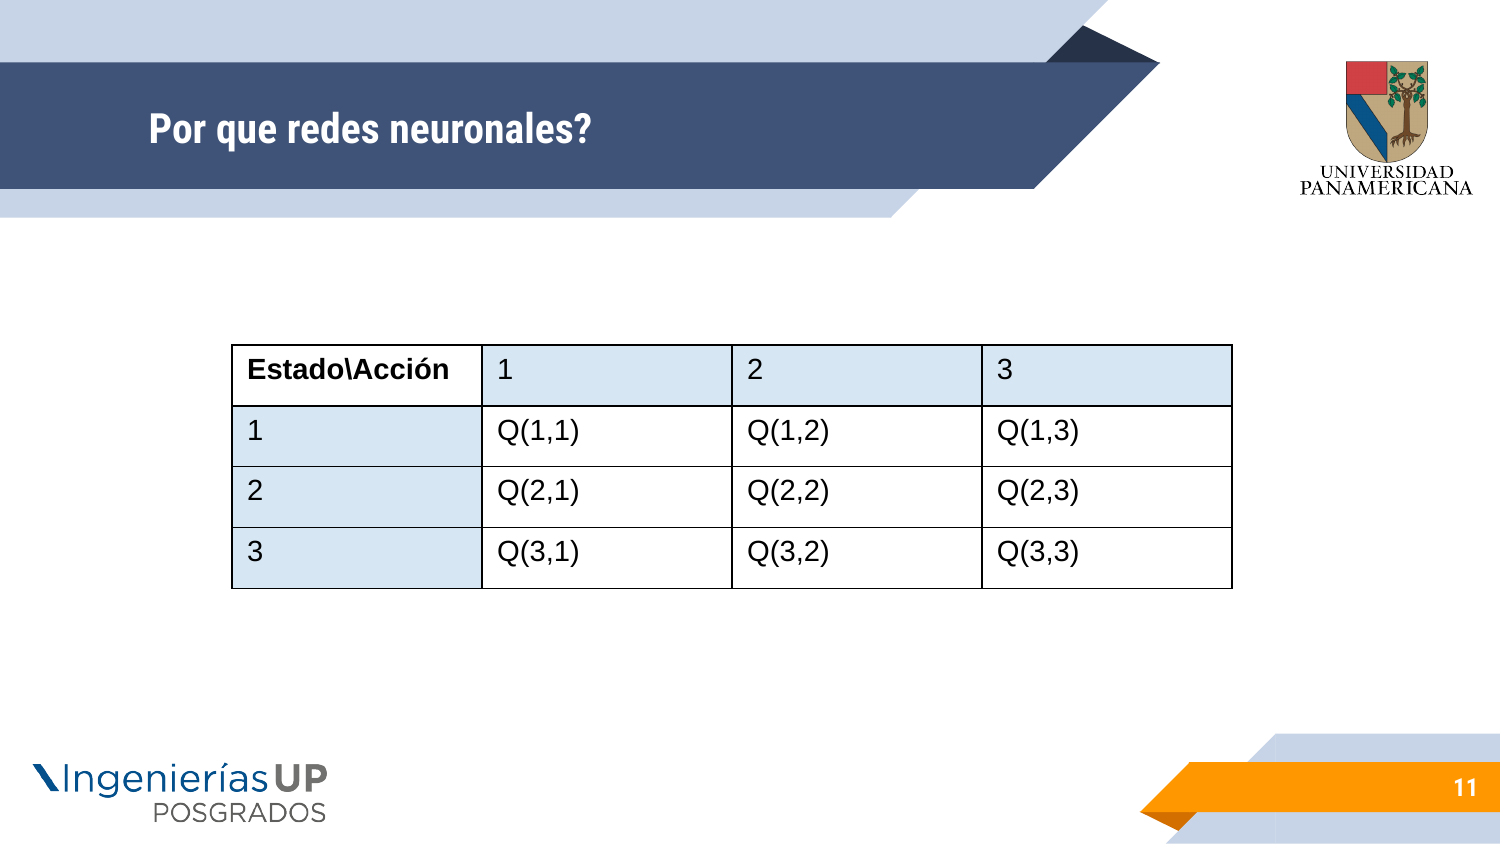

# Por que redes neuronales?
| Estado\Acción | 1 | 2 | 3 |
| --- | --- | --- | --- |
| 1 | Q(1,1) | Q(1,2) | Q(1,3) |
| 2 | Q(2,1) | Q(2,2) | Q(2,3) |
| 3 | Q(3,1) | Q(3,2) | Q(3,3) |
11